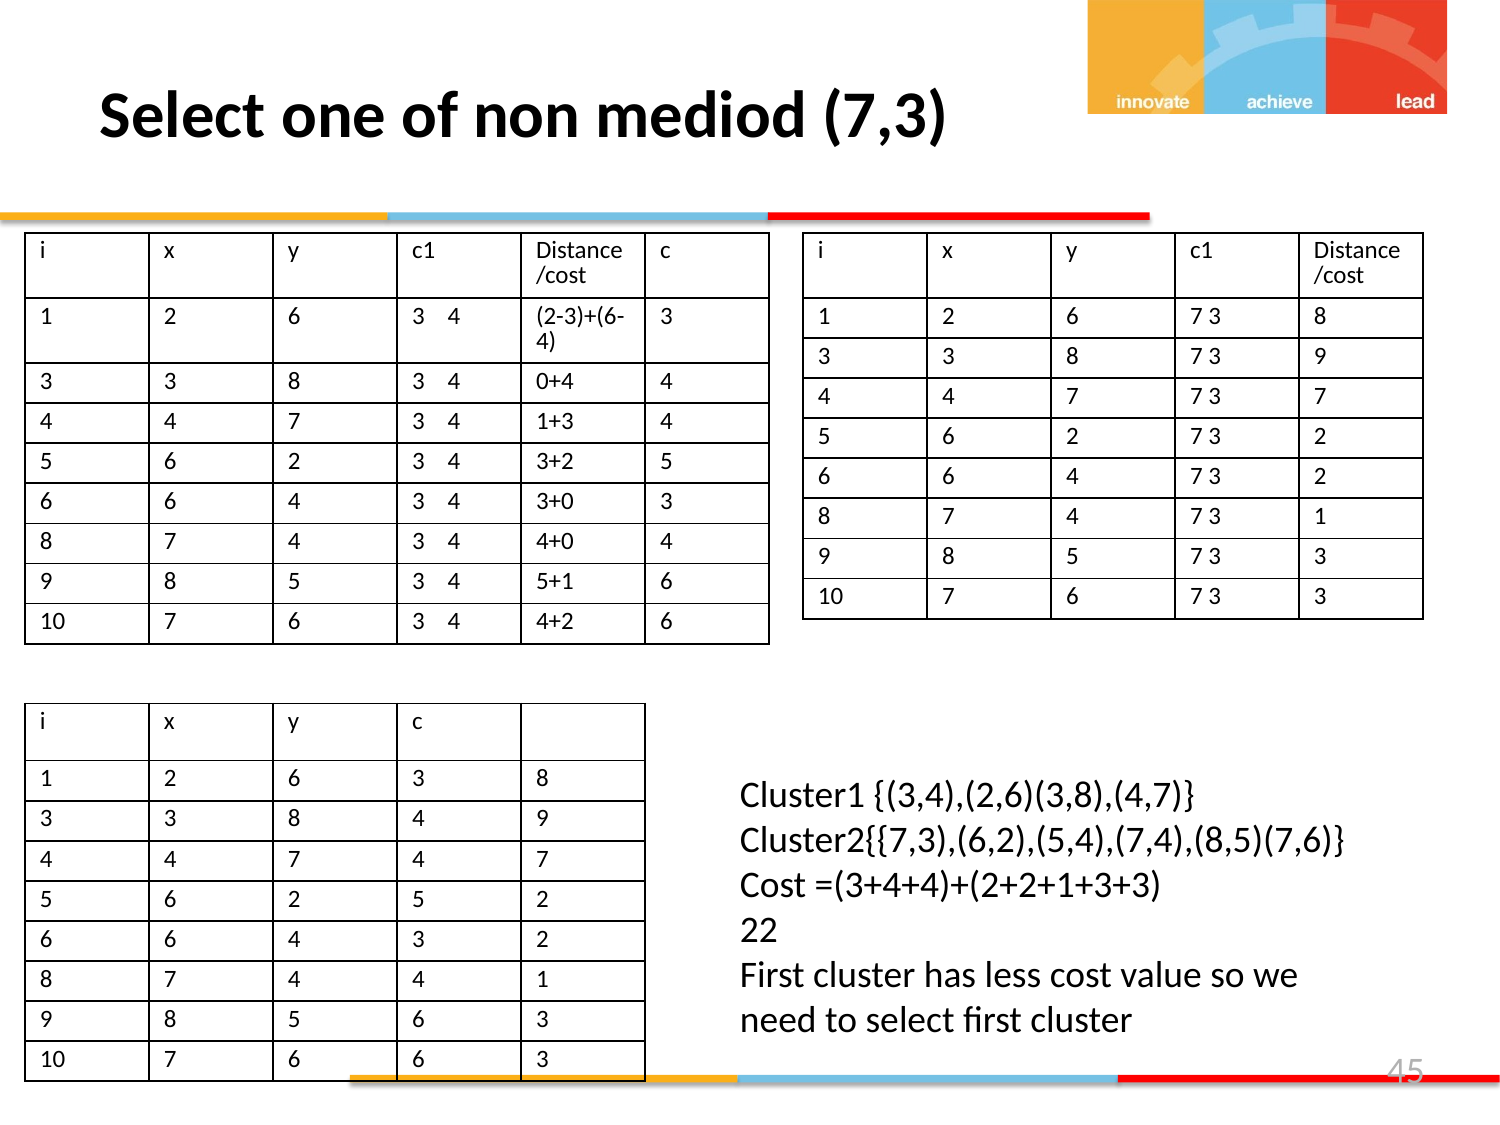

Select one of non mediod (7,3)
| i | x | y | c1 | Distance/cost | c |
| --- | --- | --- | --- | --- | --- |
| 1 | 2 | 6 | 3 4 | (2-3)+(6-4) | 3 |
| 3 | 3 | 8 | 3 4 | 0+4 | 4 |
| 4 | 4 | 7 | 3 4 | 1+3 | 4 |
| 5 | 6 | 2 | 3 4 | 3+2 | 5 |
| 6 | 6 | 4 | 3 4 | 3+0 | 3 |
| 8 | 7 | 4 | 3 4 | 4+0 | 4 |
| 9 | 8 | 5 | 3 4 | 5+1 | 6 |
| 10 | 7 | 6 | 3 4 | 4+2 | 6 |
| i | x | y | c1 | Distance/cost |
| --- | --- | --- | --- | --- |
| 1 | 2 | 6 | 7 3 | 8 |
| 3 | 3 | 8 | 7 3 | 9 |
| 4 | 4 | 7 | 7 3 | 7 |
| 5 | 6 | 2 | 7 3 | 2 |
| 6 | 6 | 4 | 7 3 | 2 |
| 8 | 7 | 4 | 7 3 | 1 |
| 9 | 8 | 5 | 7 3 | 3 |
| 10 | 7 | 6 | 7 3 | 3 |
| i | x | y | c |  |
| --- | --- | --- | --- | --- |
| 1 | 2 | 6 | 3 | 8 |
| 3 | 3 | 8 | 4 | 9 |
| 4 | 4 | 7 | 4 | 7 |
| 5 | 6 | 2 | 5 | 2 |
| 6 | 6 | 4 | 3 | 2 |
| 8 | 7 | 4 | 4 | 1 |
| 9 | 8 | 5 | 6 | 3 |
| 10 | 7 | 6 | 6 | 3 |
Cluster1 {(3,4),(2,6)(3,8),(4,7)}
Cluster2{{7,3),(6,2),(5,4),(7,4),(8,5)(7,6)}
Cost =(3+4+4)+(2+2+1+3+3)
22
First cluster has less cost value so we need to select first cluster
45